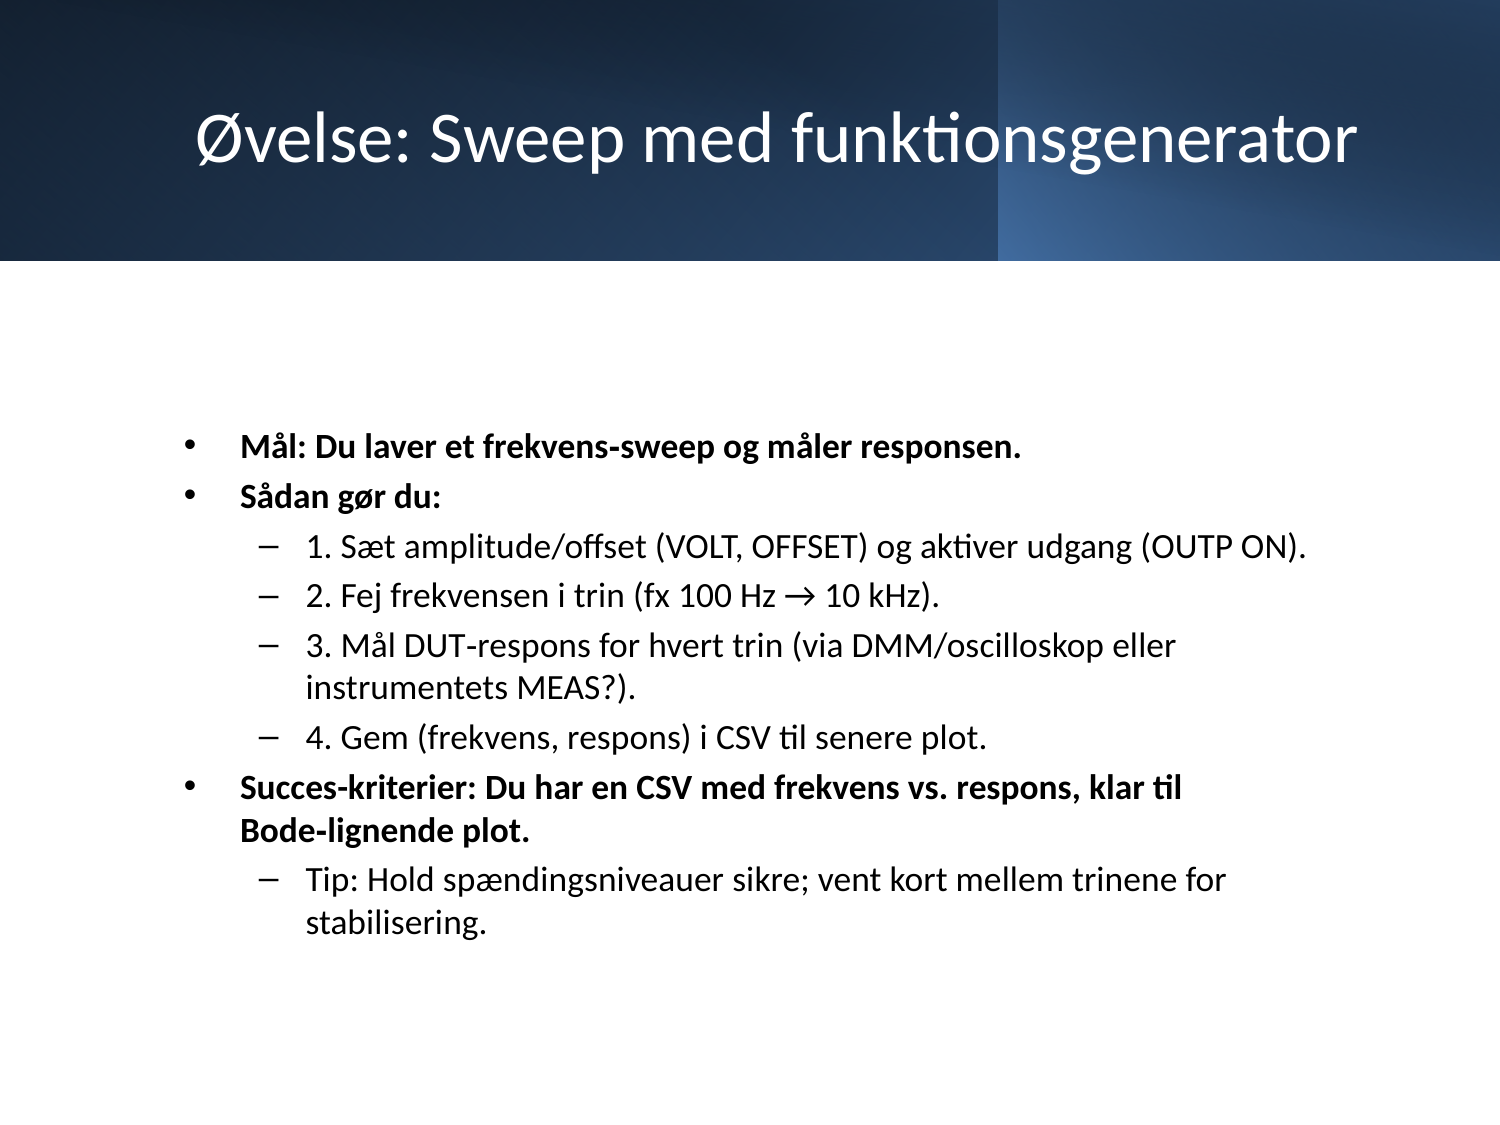

# Øvelse: Sweep med funktionsgenerator
Mål: Du laver et frekvens‑sweep og måler responsen.
Sådan gør du:
1. Sæt amplitude/offset (VOLT, OFFSET) og aktiver udgang (OUTP ON).
2. Fej frekvensen i trin (fx 100 Hz → 10 kHz).
3. Mål DUT‑respons for hvert trin (via DMM/oscilloskop eller instrumentets MEAS?).
4. Gem (frekvens, respons) i CSV til senere plot.
Succes-kriterier: Du har en CSV med frekvens vs. respons, klar til Bode‑lignende plot.
Tip: Hold spændingsniveauer sikre; vent kort mellem trinene for stabilisering.